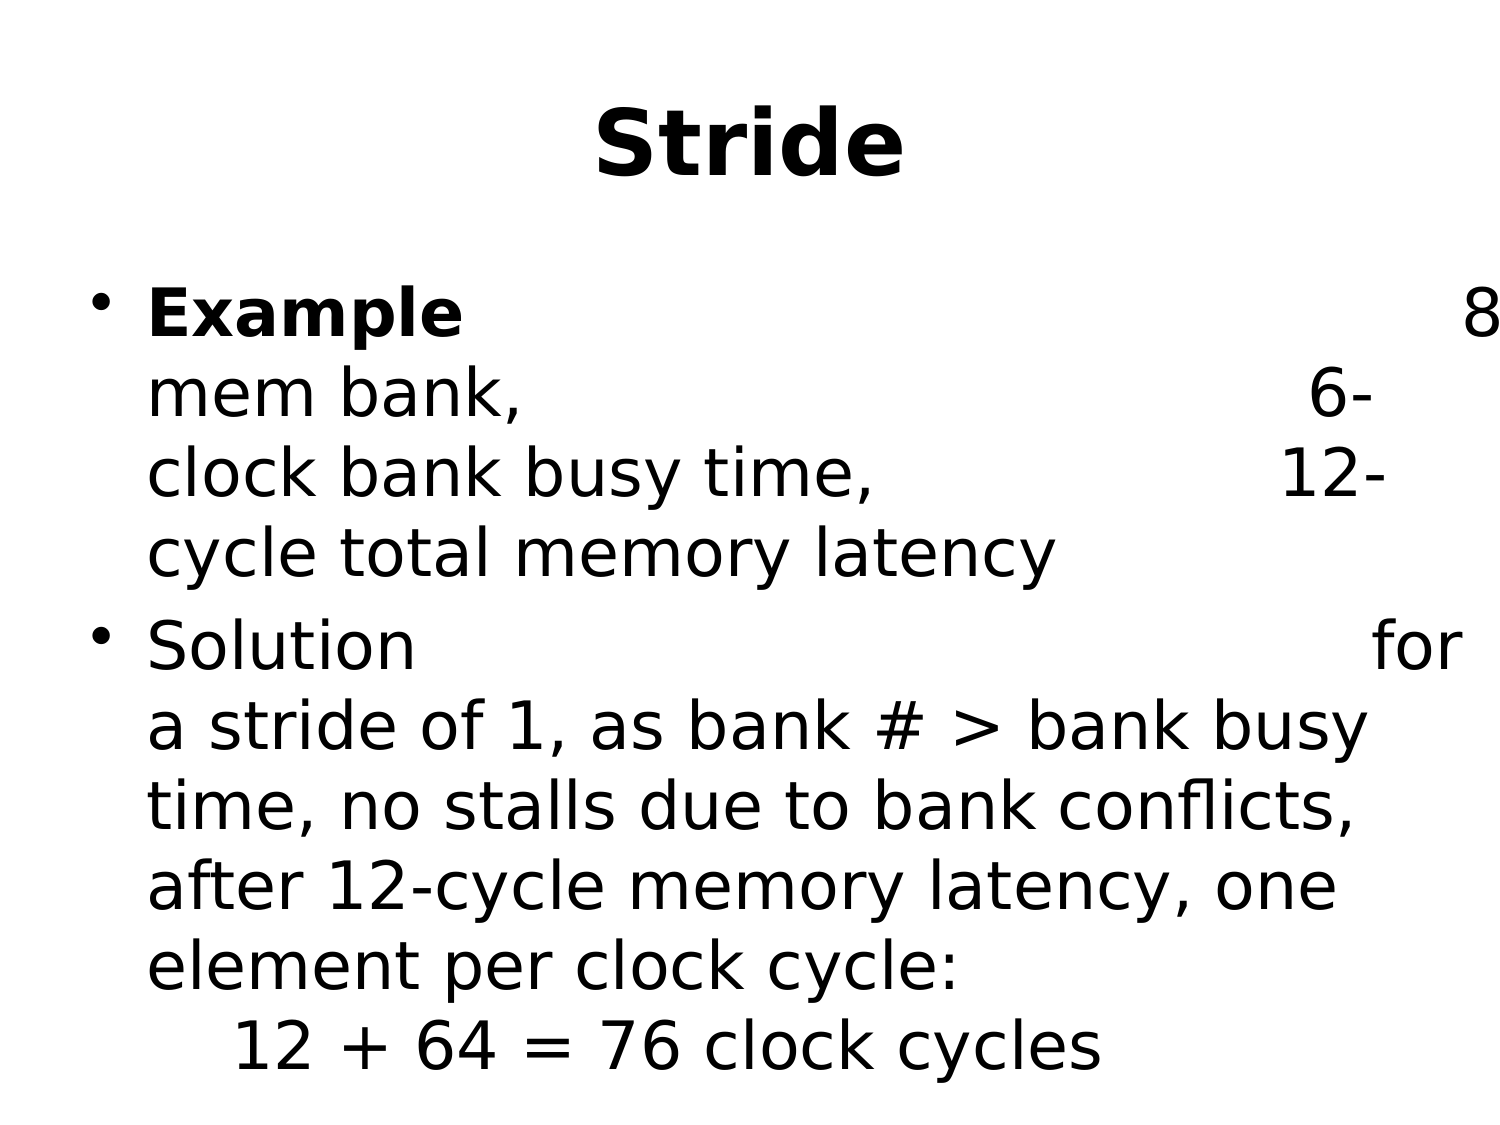

# Stride
Example                                               8 mem bank,                                     6-clock bank busy time,                   12-cycle total memory latency
Solution                                             for a stride of 1, as bank # > bank busy time, no stalls due to bank conflicts,     after 12-cycle memory latency, one element per clock cycle:                              12 + 64 = 76 clock cycles